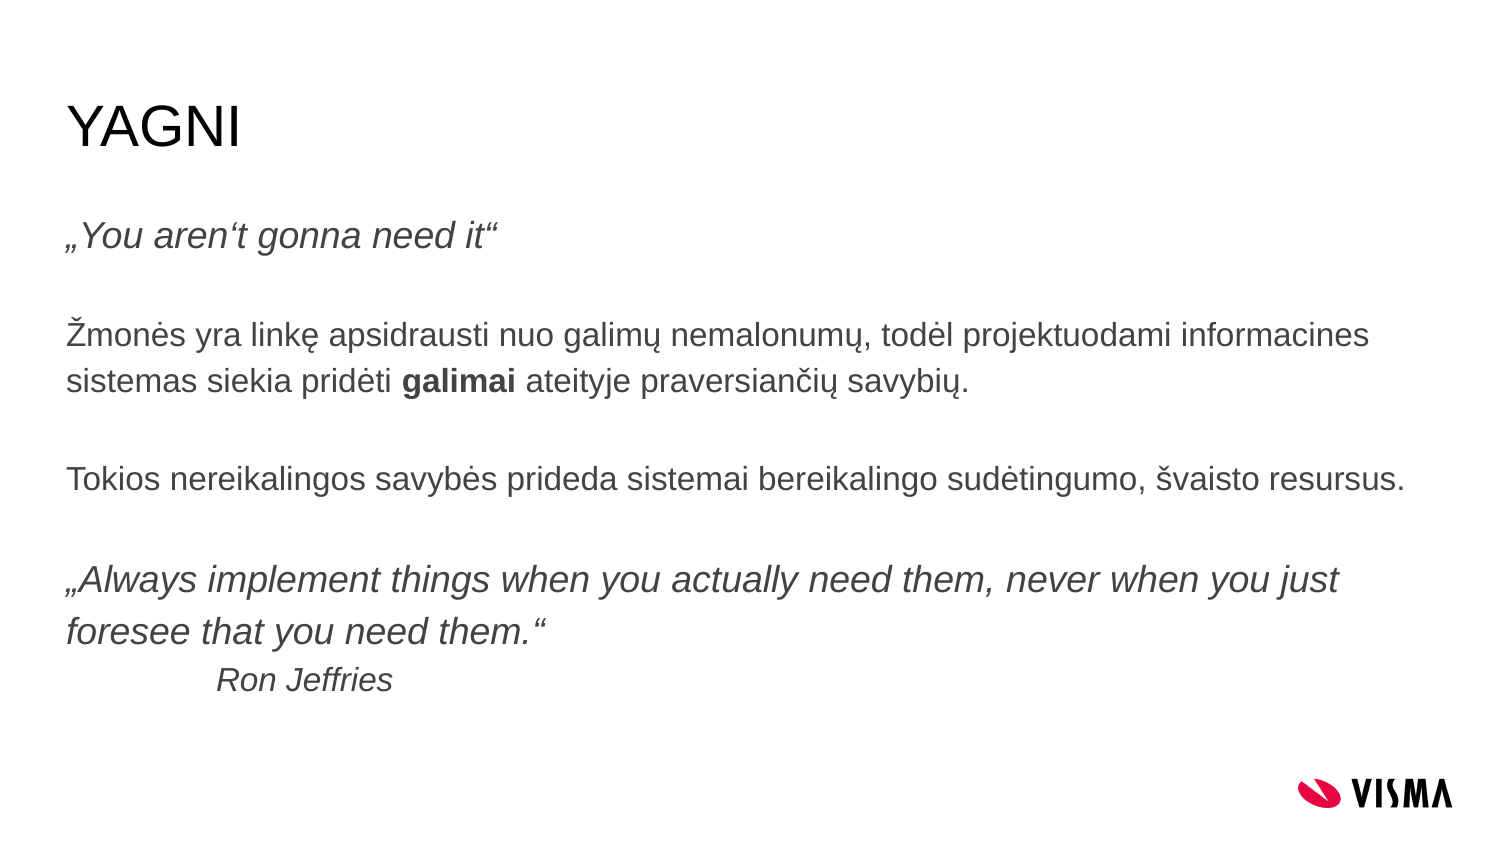

# YAGNI
„You aren‘t gonna need it“

Žmonės yra linkę apsidrausti nuo galimų nemalonumų, todėl projektuodami informacines sistemas siekia pridėti galimai ateityje praversiančių savybių.

Tokios nereikalingos savybės prideda sistemai bereikalingo sudėtingumo, švaisto resursus.

„Always implement things when you actually need them, never when you just foresee that you need them.“
	Ron Jeffries